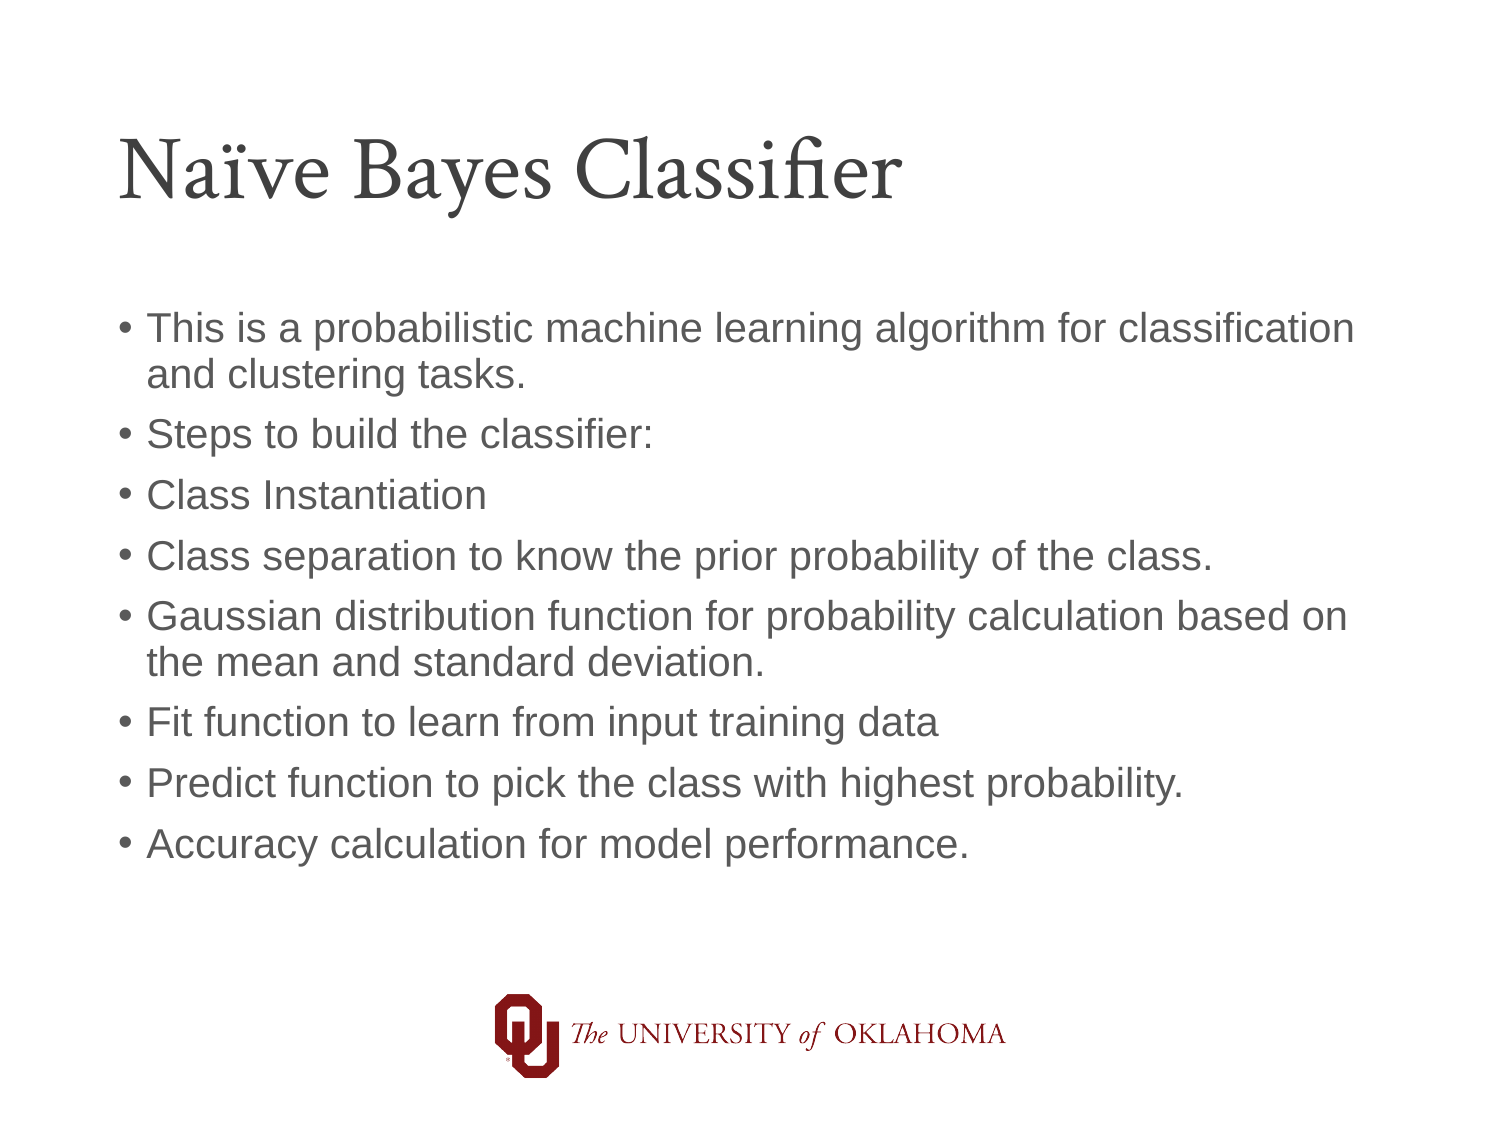

# Naïve Bayes Classifier
This is a probabilistic machine learning algorithm for classification and clustering tasks.
Steps to build the classifier:
Class Instantiation
Class separation to know the prior probability of the class.
Gaussian distribution function for probability calculation based on the mean and standard deviation.
Fit function to learn from input training data
Predict function to pick the class with highest probability.
Accuracy calculation for model performance.